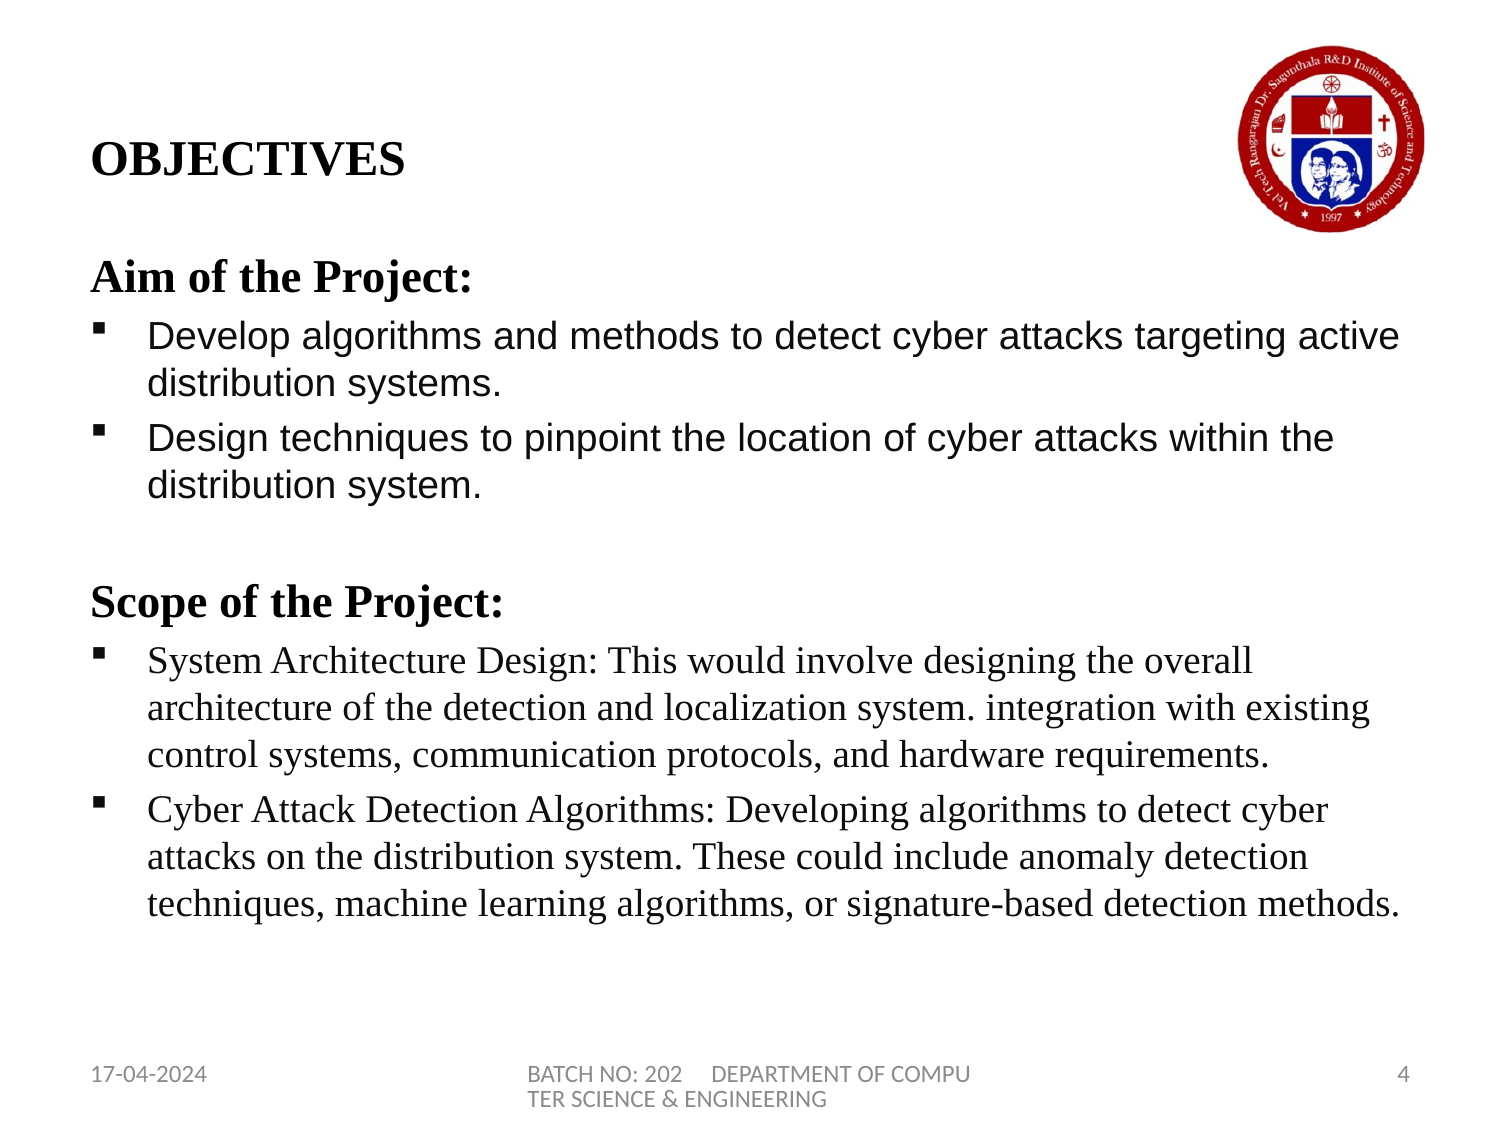

# OBJECTIVES
Aim of the Project:
Develop algorithms and methods to detect cyber attacks targeting active distribution systems.
Design techniques to pinpoint the location of cyber attacks within the distribution system.

Scope of the Project:
System Architecture Design: This would involve designing the overall architecture of the detection and localization system. integration with existing control systems, communication protocols, and hardware requirements.
Cyber Attack Detection Algorithms: Developing algorithms to detect cyber attacks on the distribution system. These could include anomaly detection techniques, machine learning algorithms, or signature-based detection methods.

17-04-2024
BATCH NO: 202     DEPARTMENT OF COMPUTER SCIENCE & ENGINEERING
4